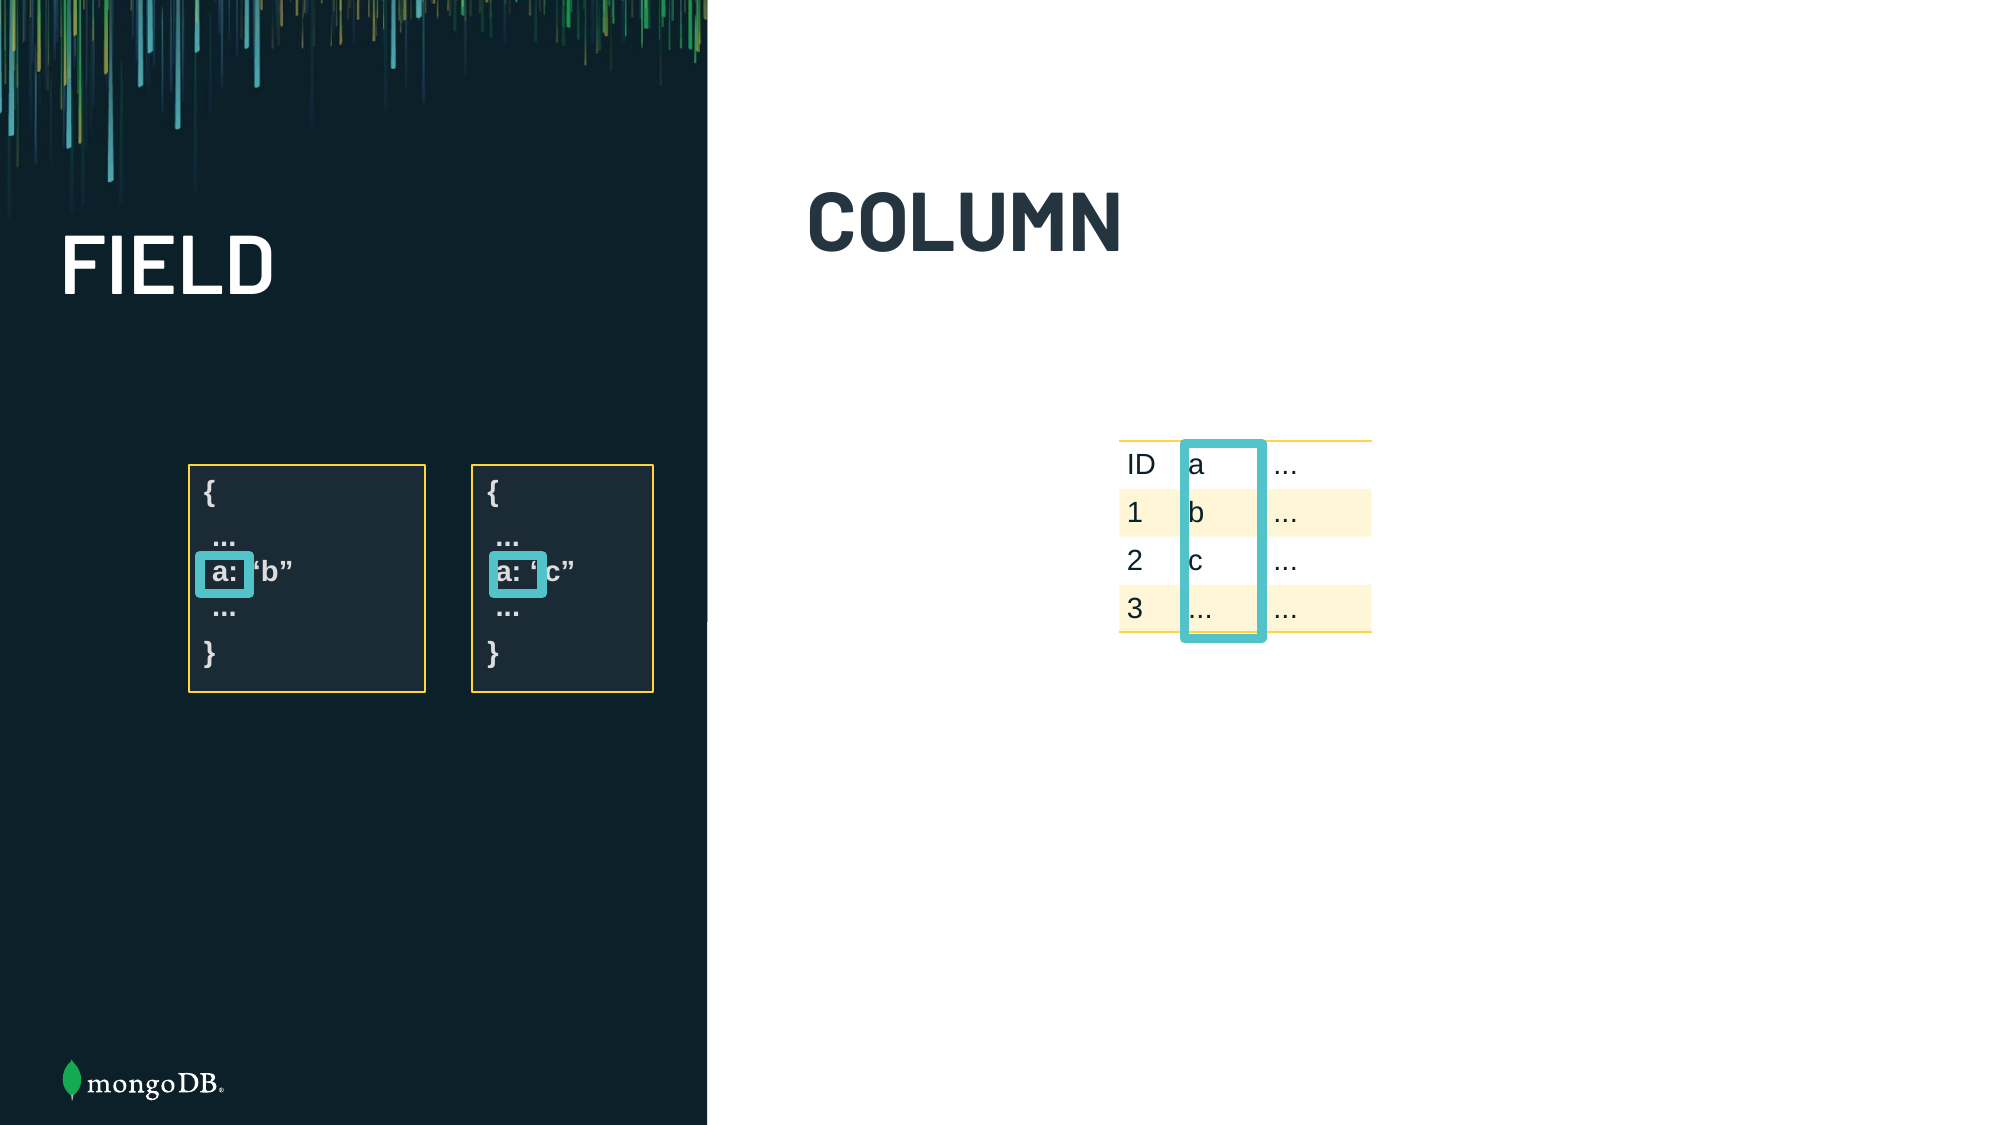

COLUMN
# FIELD
| ID | a | ... |
| --- | --- | --- |
| 1 | b | ... |
| 2 | c | ... |
| 3 | ... | ... |

{
 ...
 a: “c”
 ...
}

{
 ...
 a: “b”
 ...
}